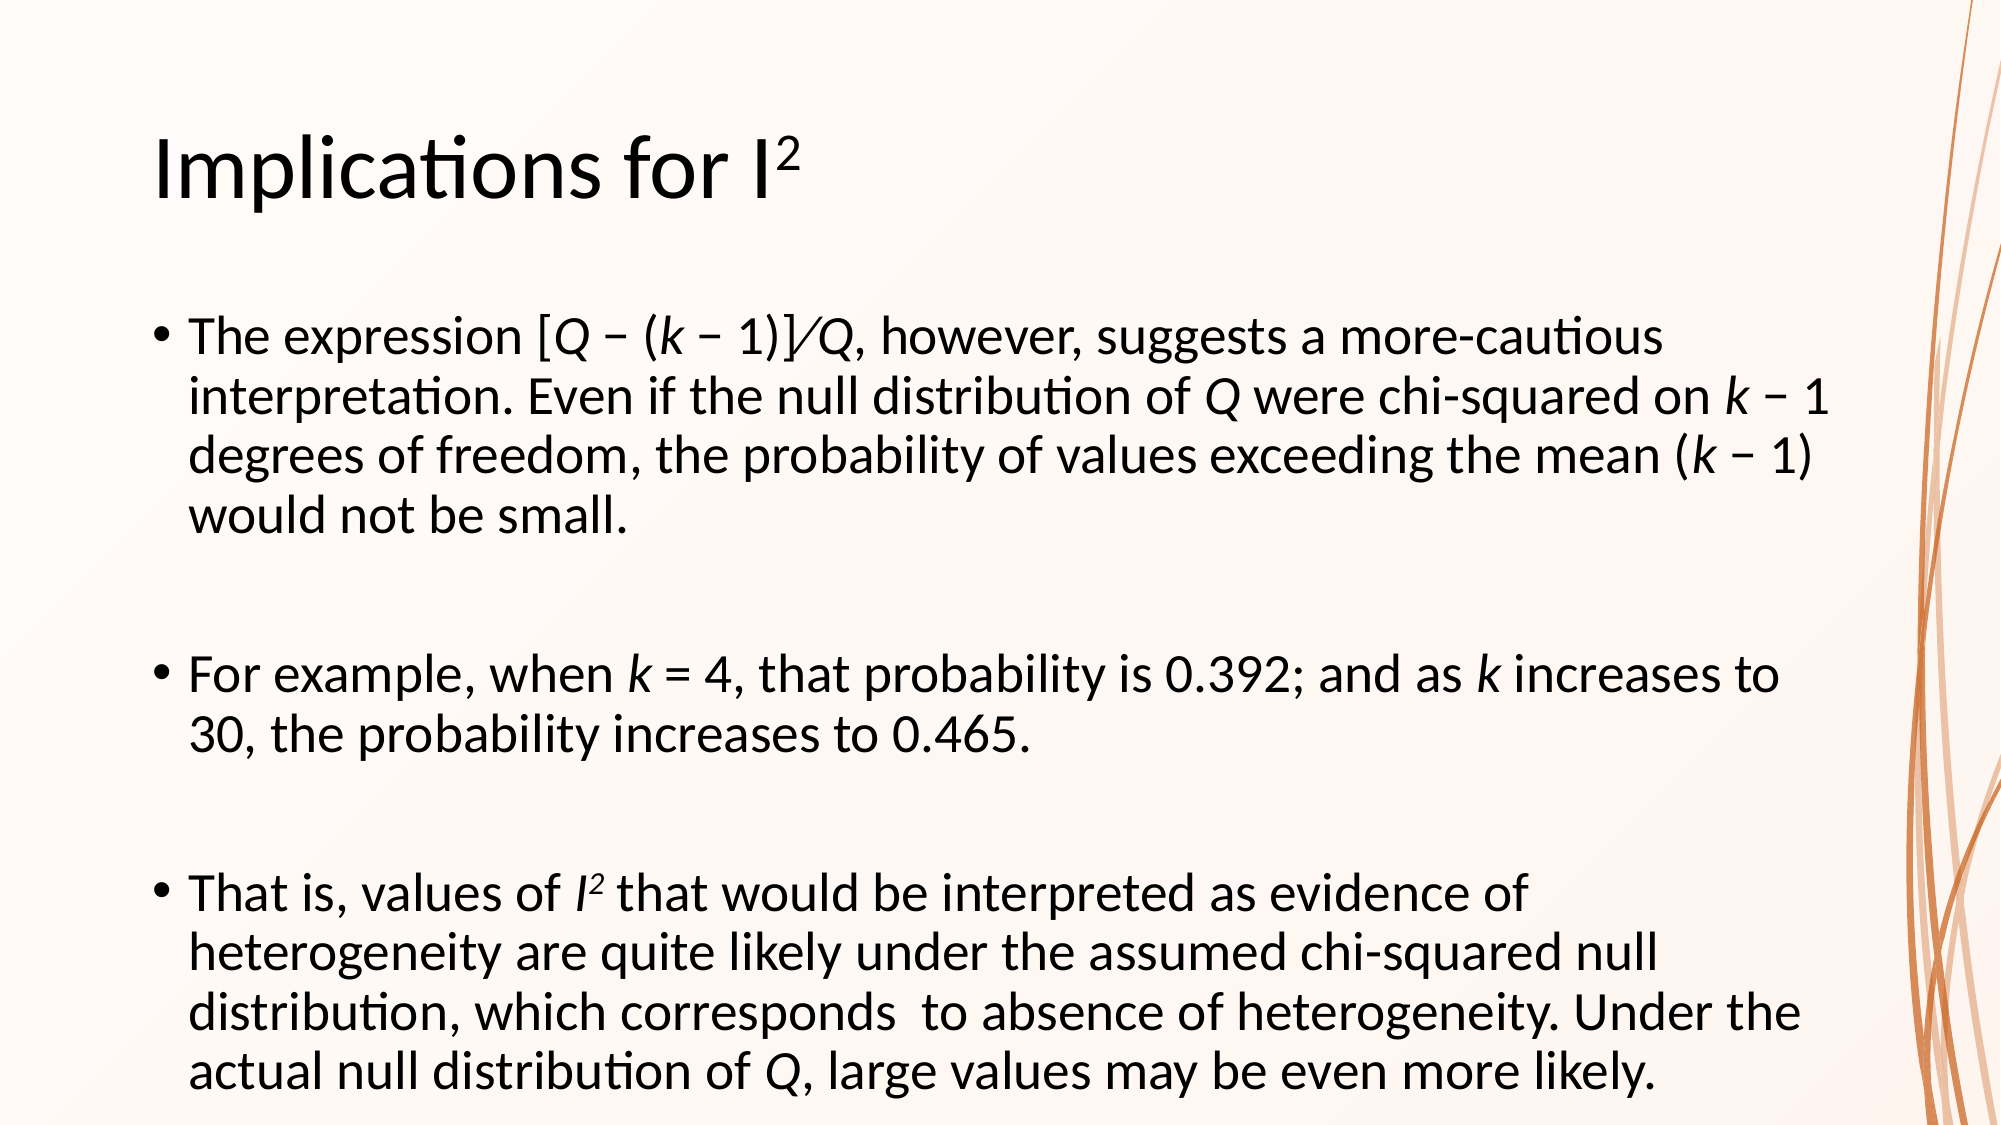

# Implications for I2
The expression [Q − (k − 1)]∕Q, however, suggests a more-cautious interpretation. Even if the null distribution of Q were chi-squared on k − 1 degrees of freedom, the probability of values exceeding the mean (k − 1) would not be small.

For example, when k = 4, that probability is 0.392; and as k increases to 30, the probability increases to 0.465.

That is, values of I2 that would be interpreted as evidence of heterogeneity are quite likely under the assumed chi-squared null distribution, which corresponds  to absence of heterogeneity. Under the actual null distribution of Q, large values may be even more likely.